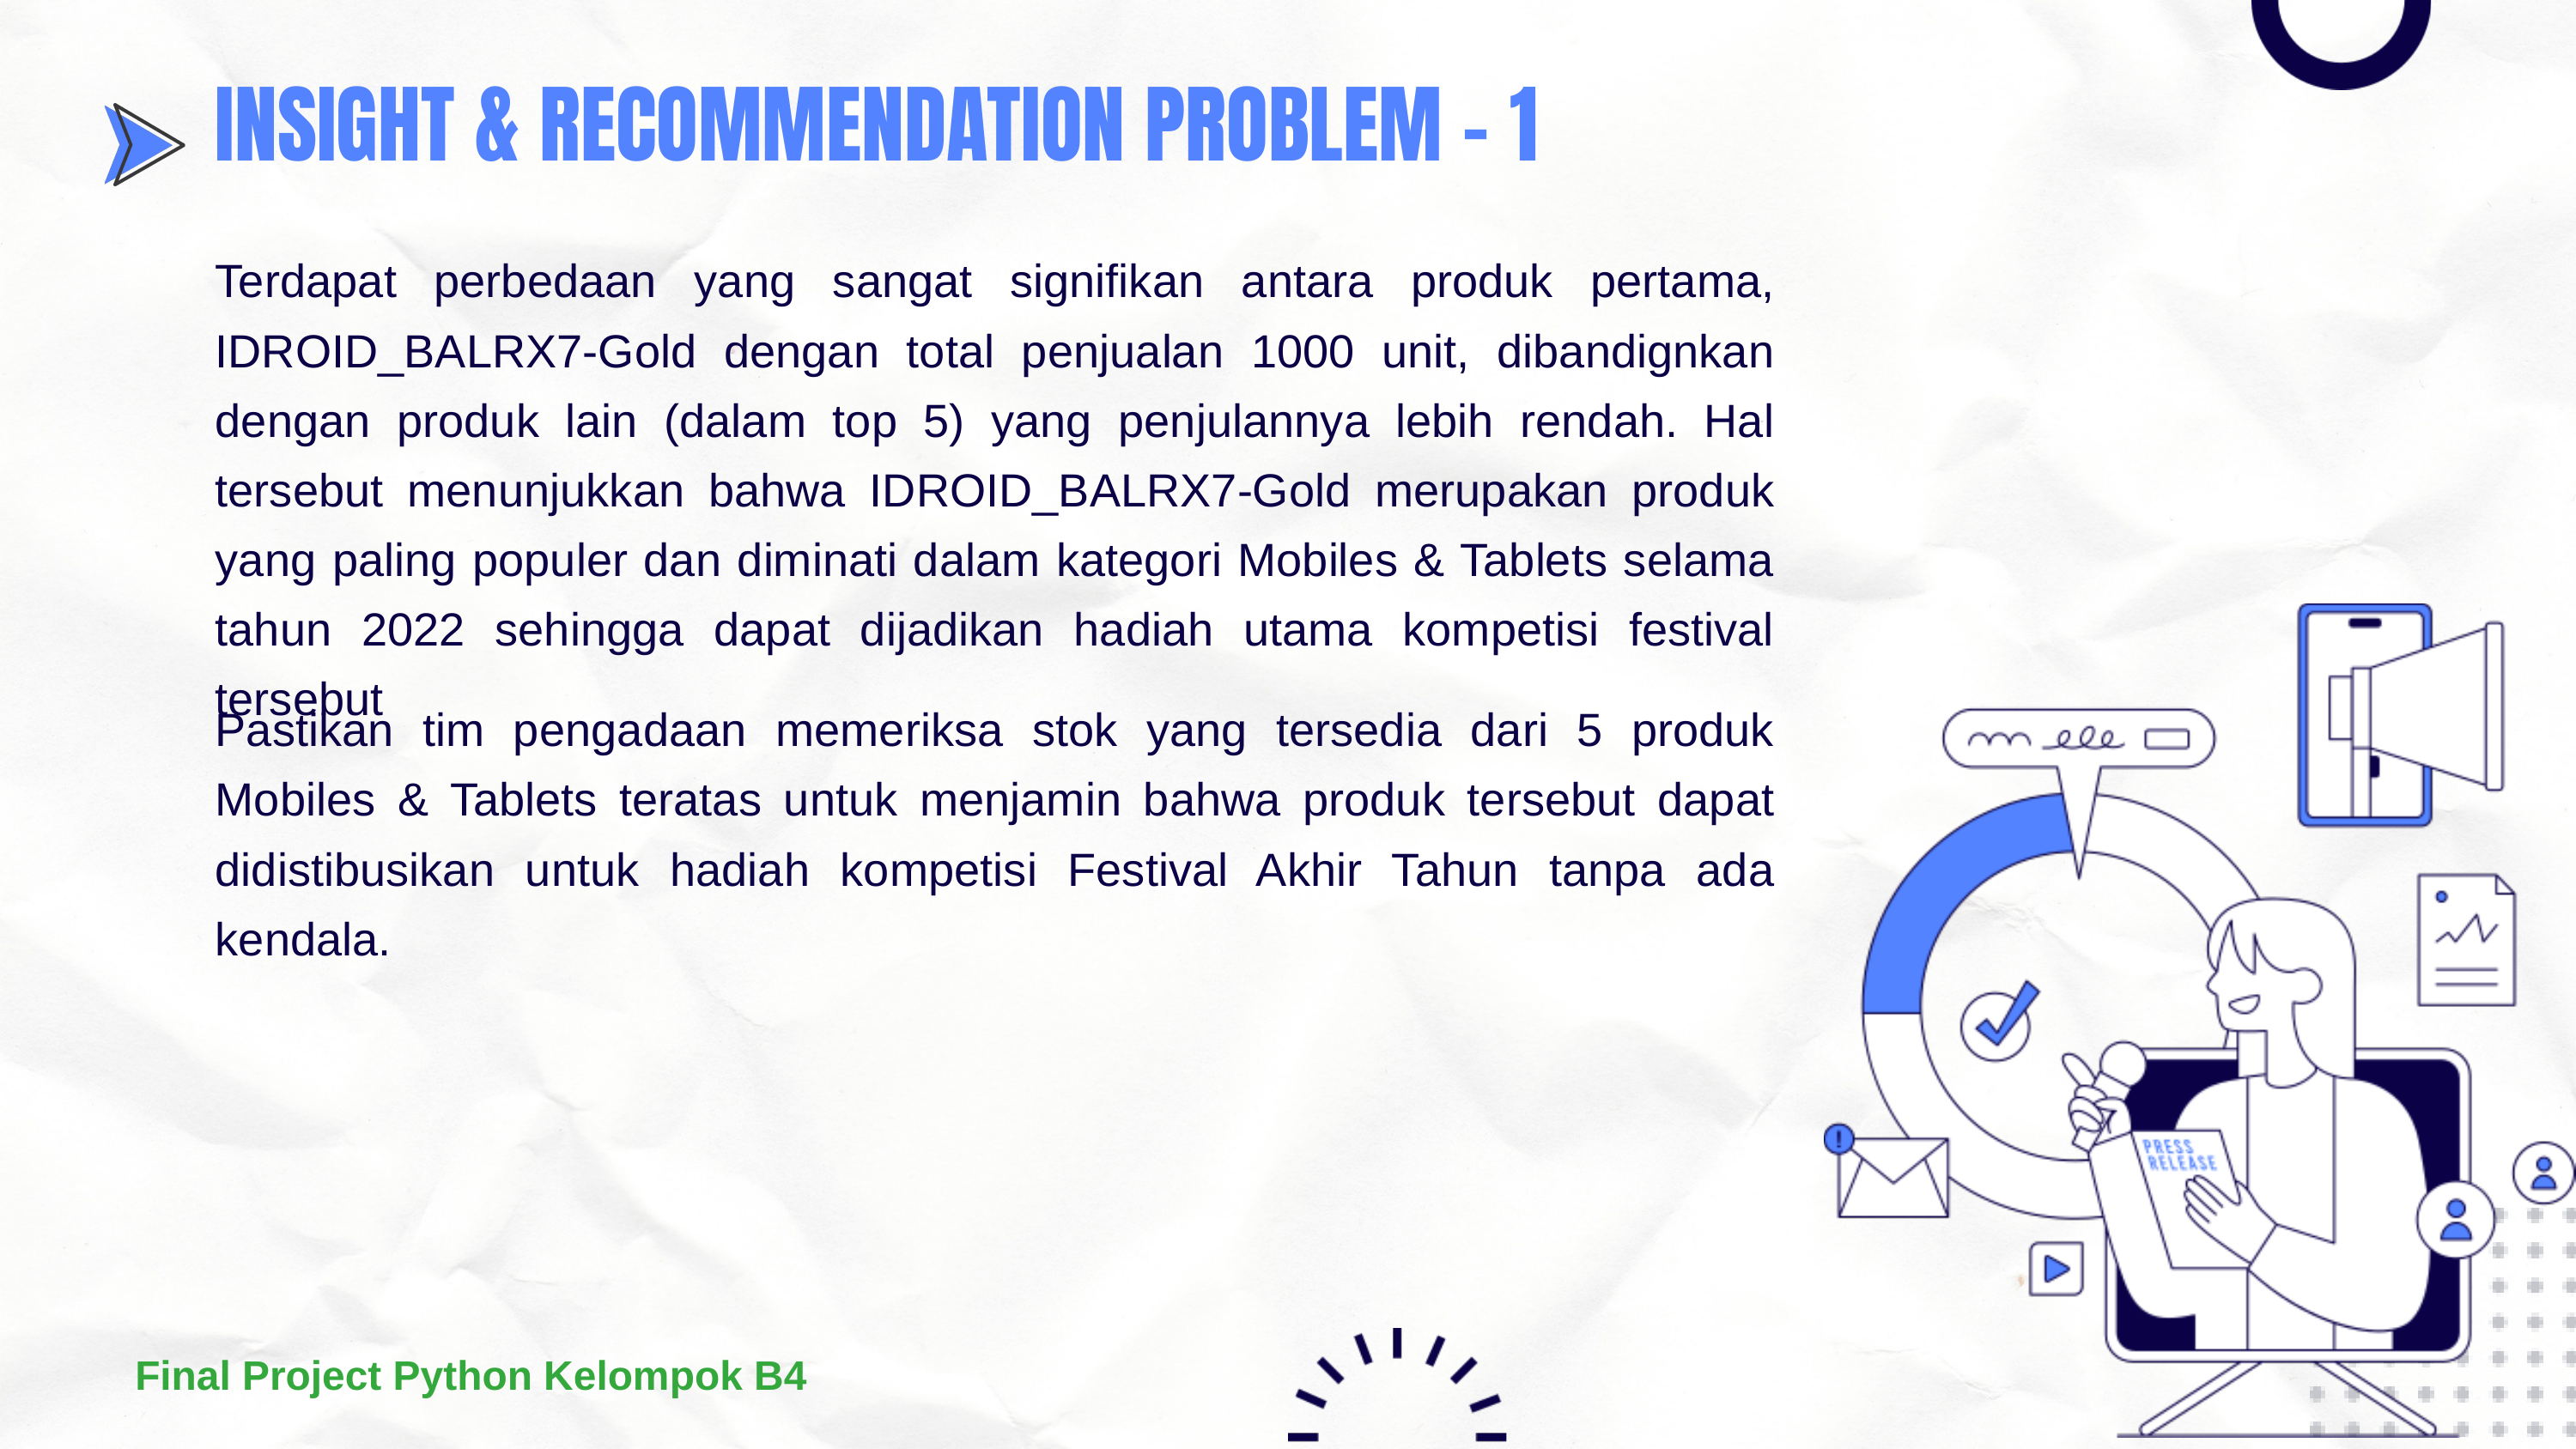

INSIGHT & RECOMMENDATION PROBLEM - 1

Terdapat perbedaan yang sangat signifikan antara produk pertama, IDROID_BALRX7-Gold dengan total penjualan 1000 unit, dibandignkan dengan produk lain (dalam top 5) yang penjulannya lebih rendah. Hal tersebut menunjukkan bahwa IDROID_BALRX7-Gold merupakan produk yang paling populer dan diminati dalam kategori Mobiles & Tablets selama tahun 2022 sehingga dapat dijadikan hadiah utama kompetisi festival tersebut

Pastikan tim pengadaan memeriksa stok yang tersedia dari 5 produk Mobiles & Tablets teratas untuk menjamin bahwa produk tersebut dapat didistibusikan untuk hadiah kompetisi Festival Akhir Tahun tanpa ada kendala.

Final Project Python Kelompok B4